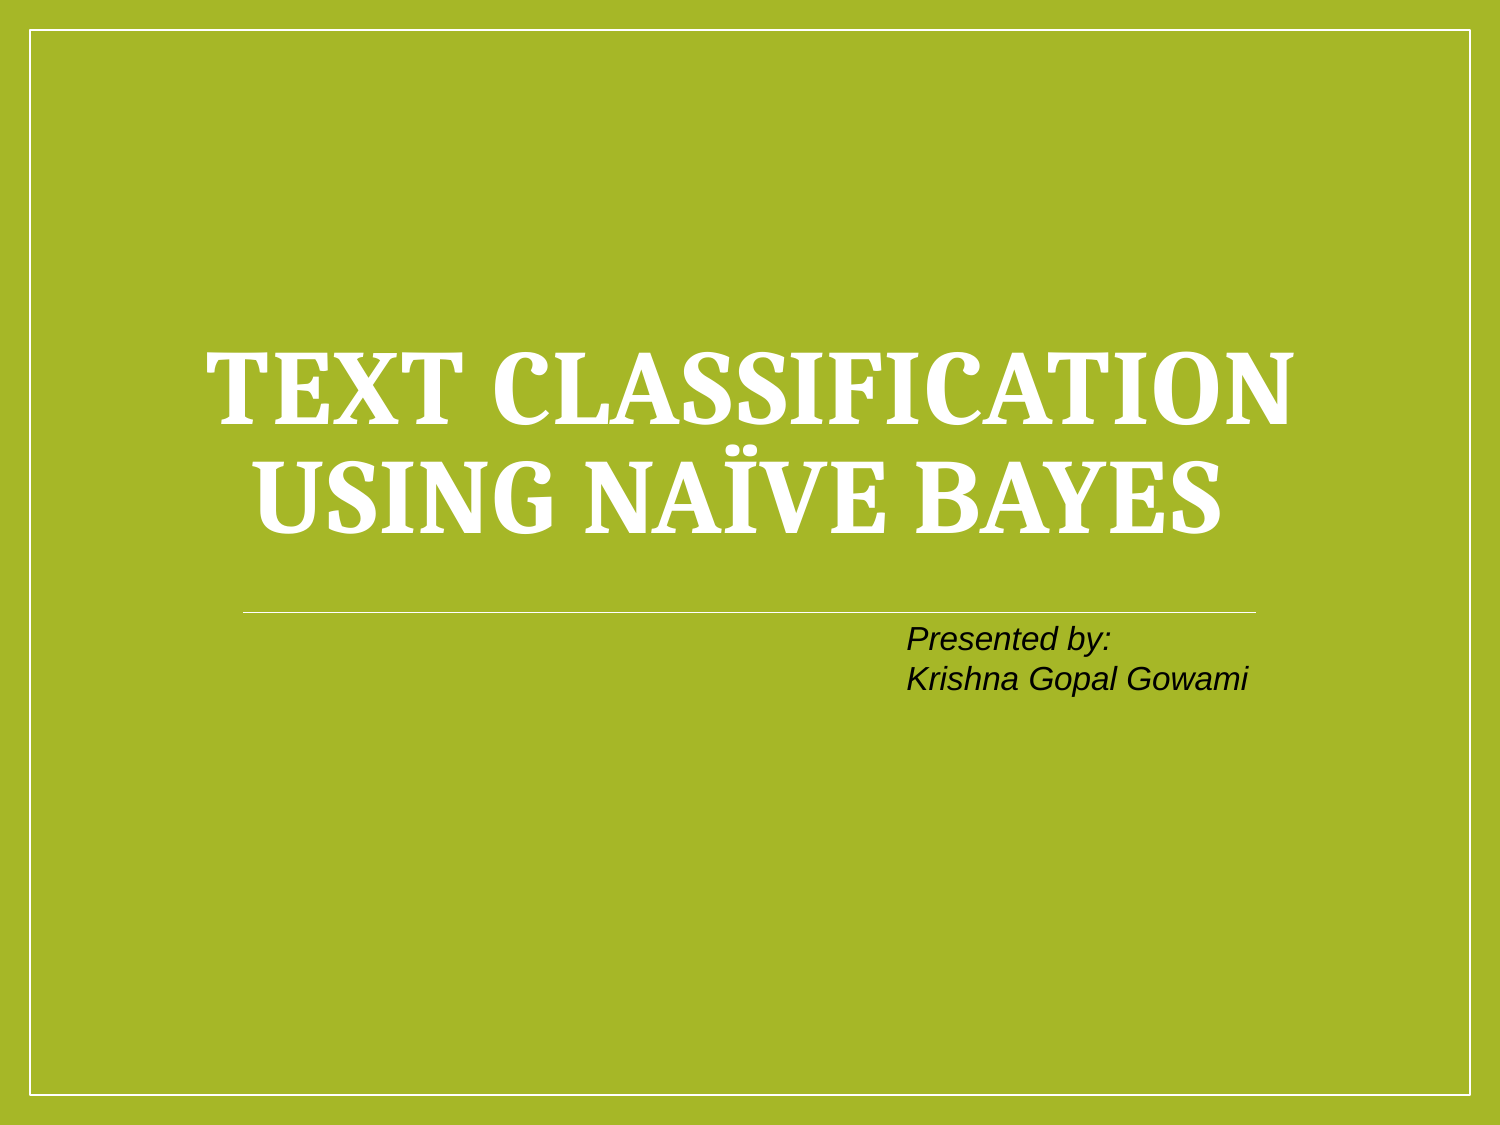

# TEXT CLASSIFICATION USING NAÏVE BAYES
Presented by:
Krishna Gopal Gowami